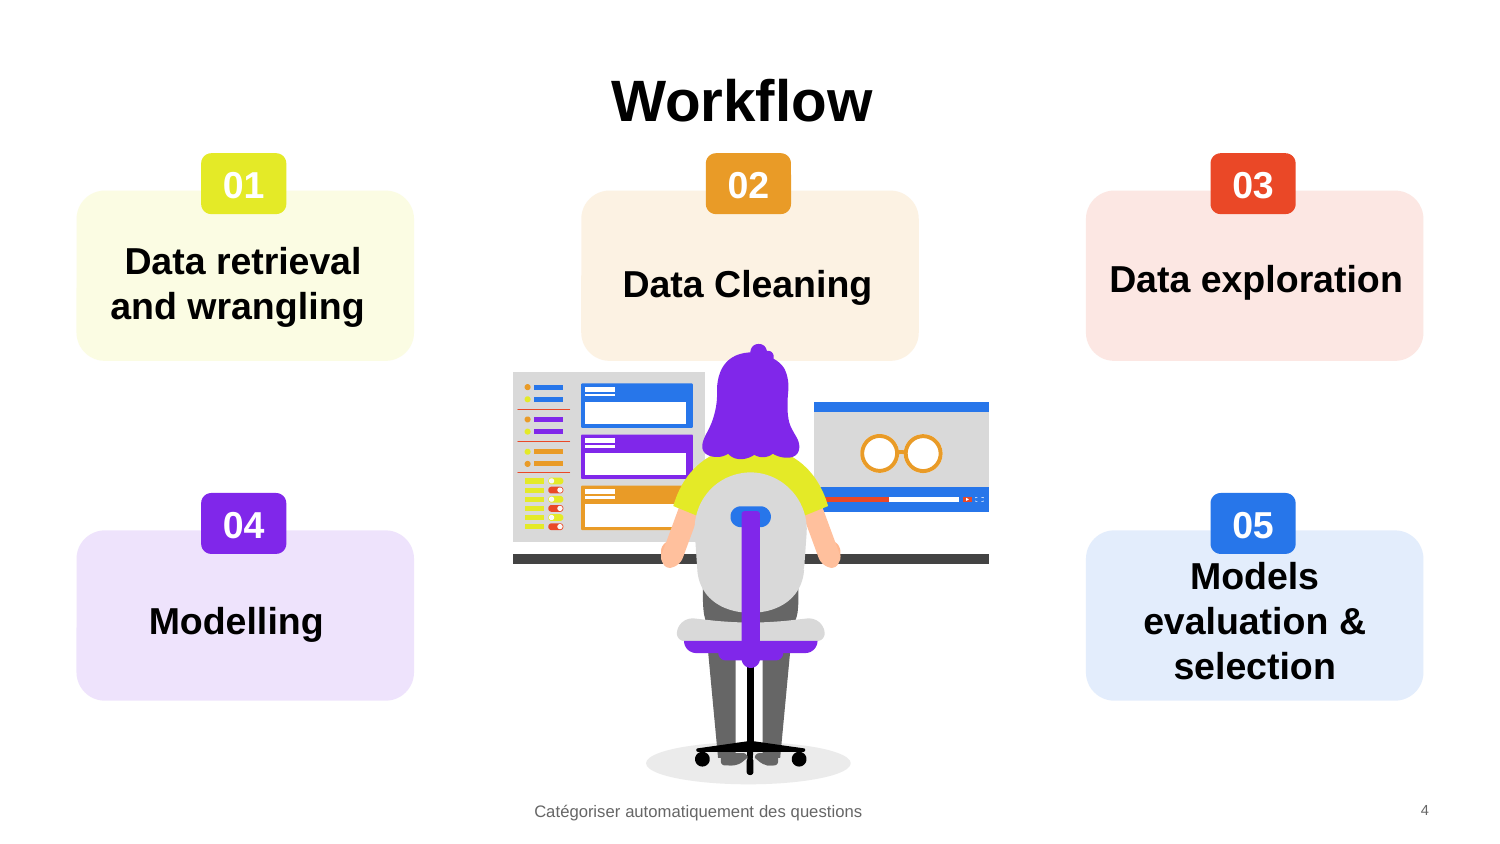

# Workflow
01
Data retrieval and wrangling
02
Data Cleaning
03
Data exploration

04
Modelling

05
Models evaluation & selection

Catégoriser automatiquement des questions
4